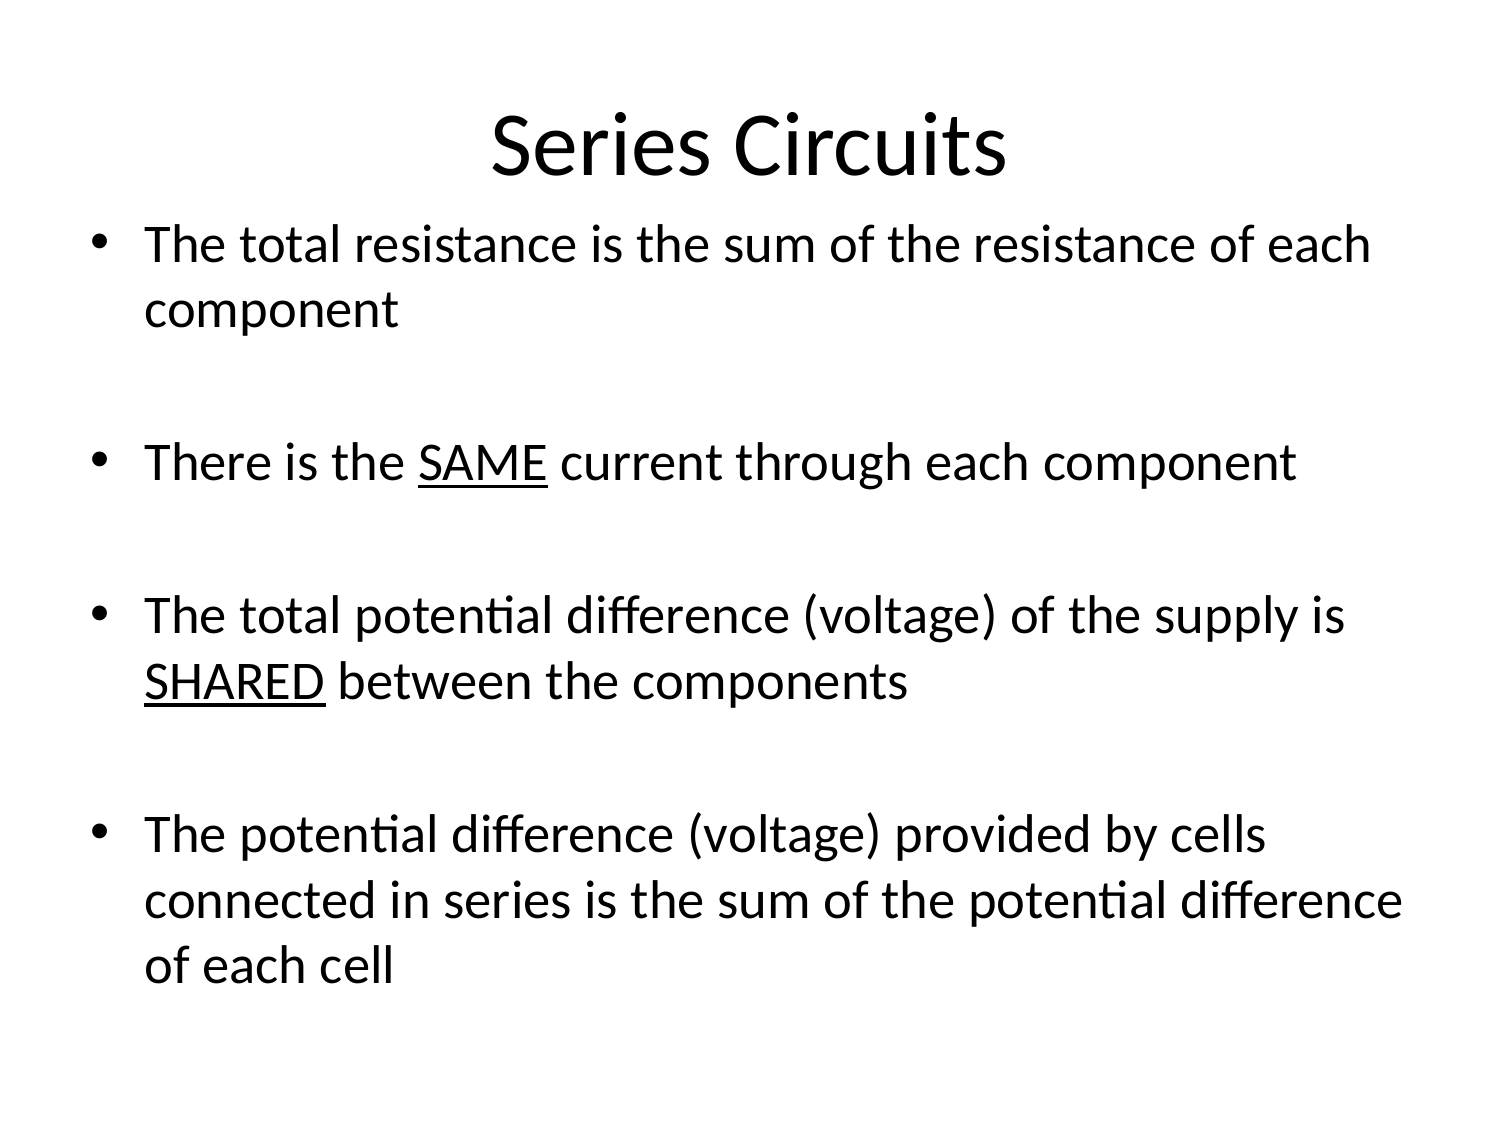

# Series Circuits
The total resistance is the sum of the resistance of each component

There is the SAME current through each component

The total potential difference (voltage) of the supply is SHARED between the components

The potential difference (voltage) provided by cells connected in series is the sum of the potential difference of each cell